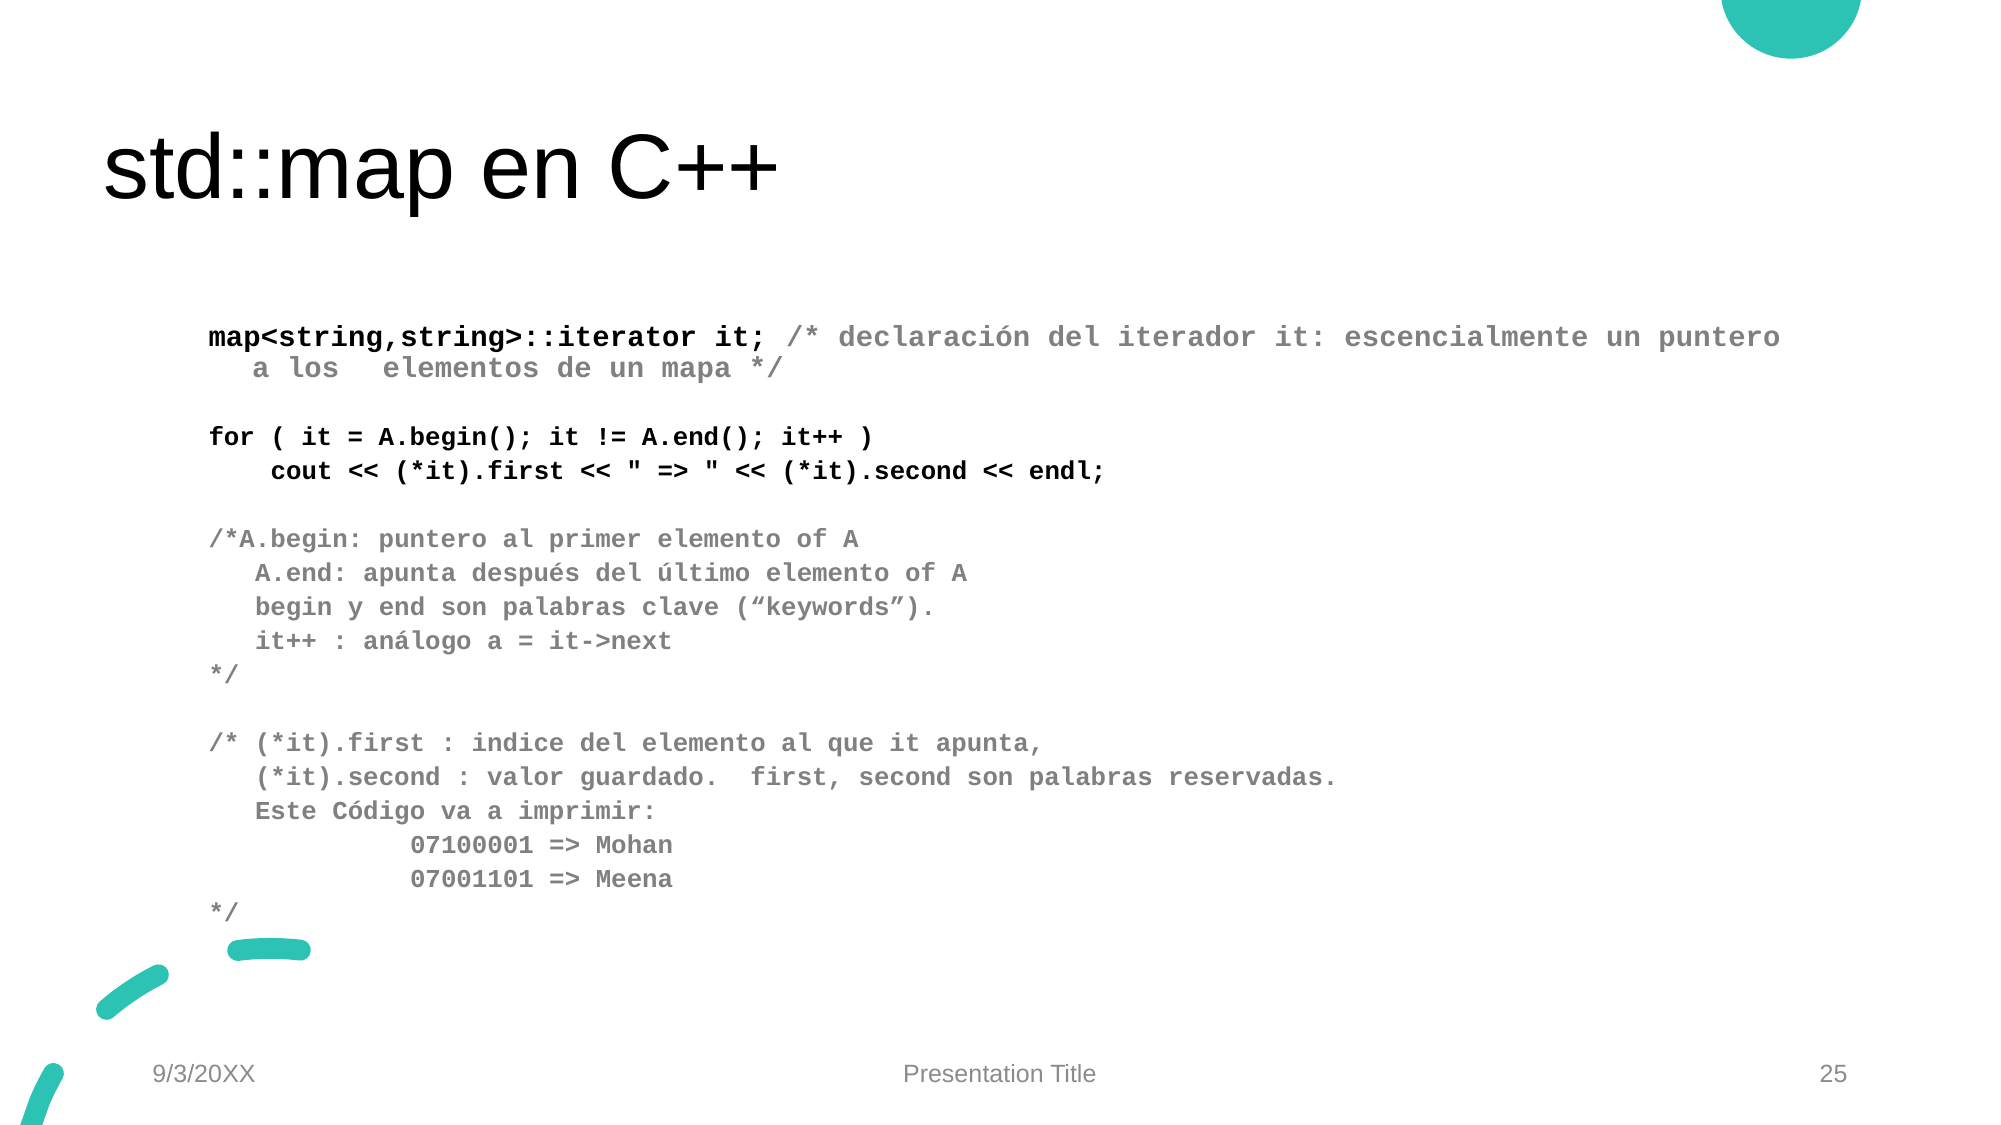

# std::map en C++
map<string,string>::iterator it; /* declaración del iterador it: escencialmente un puntero a los 									elementos de un mapa */

for ( it = A.begin(); it != A.end(); it++ )
    cout << (*it).first << " => " << (*it).second << endl;

/*A.begin: puntero al primer elemento of A
   A.end: apunta después del último elemento of A
   begin y end son palabras clave (“keywords”).
   it++ : análogo a = it->next
*/

/* (*it).first : indice del elemento al que it apunta,
   (*it).second : valor guardado.  first, second son palabras reservadas.
   Este Código va a imprimir:
             07100001 => Mohan
             07001101 => Meena
*/

9/3/20XX
Presentation Title
25